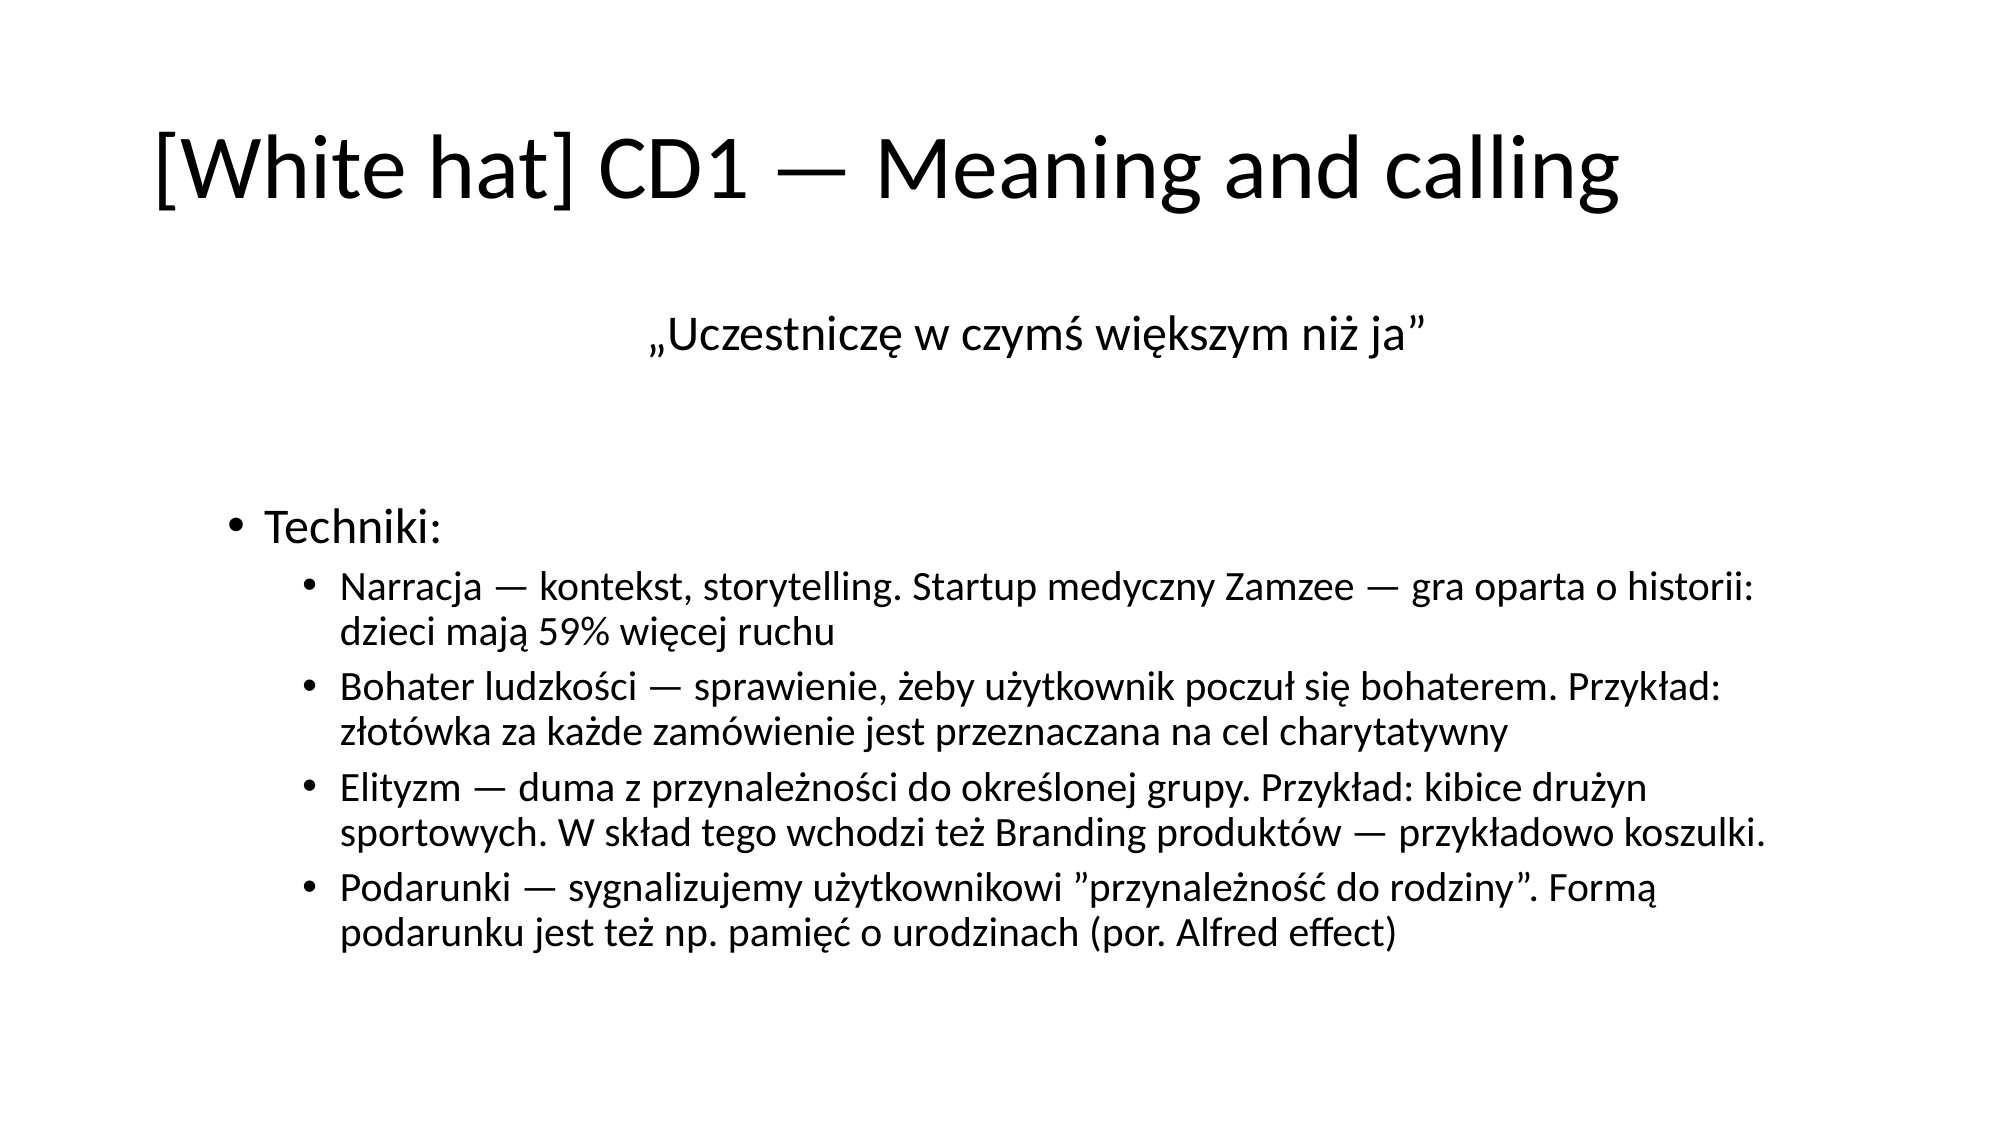

# [White hat] CD1 — Meaning and calling
„Uczestniczę w czymś większym niż ja”

Techniki:
Narracja — kontekst, storytelling. Startup medyczny Zamzee — gra oparta o historii: dzieci mają 59% więcej ruchu
Bohater ludzkości — sprawienie, żeby użytkownik poczuł się bohaterem. Przykład: złotówka za każde zamówienie jest przeznaczana na cel charytatywny
Elityzm — duma z przynależności do określonej grupy. Przykład: kibice drużyn sportowych. W skład tego wchodzi też Branding produktów — przykładowo koszulki.
Podarunki — sygnalizujemy użytkownikowi ”przynależność do rodziny”. Formą podarunku jest też np. pamięć o urodzinach (por. Alfred effect)